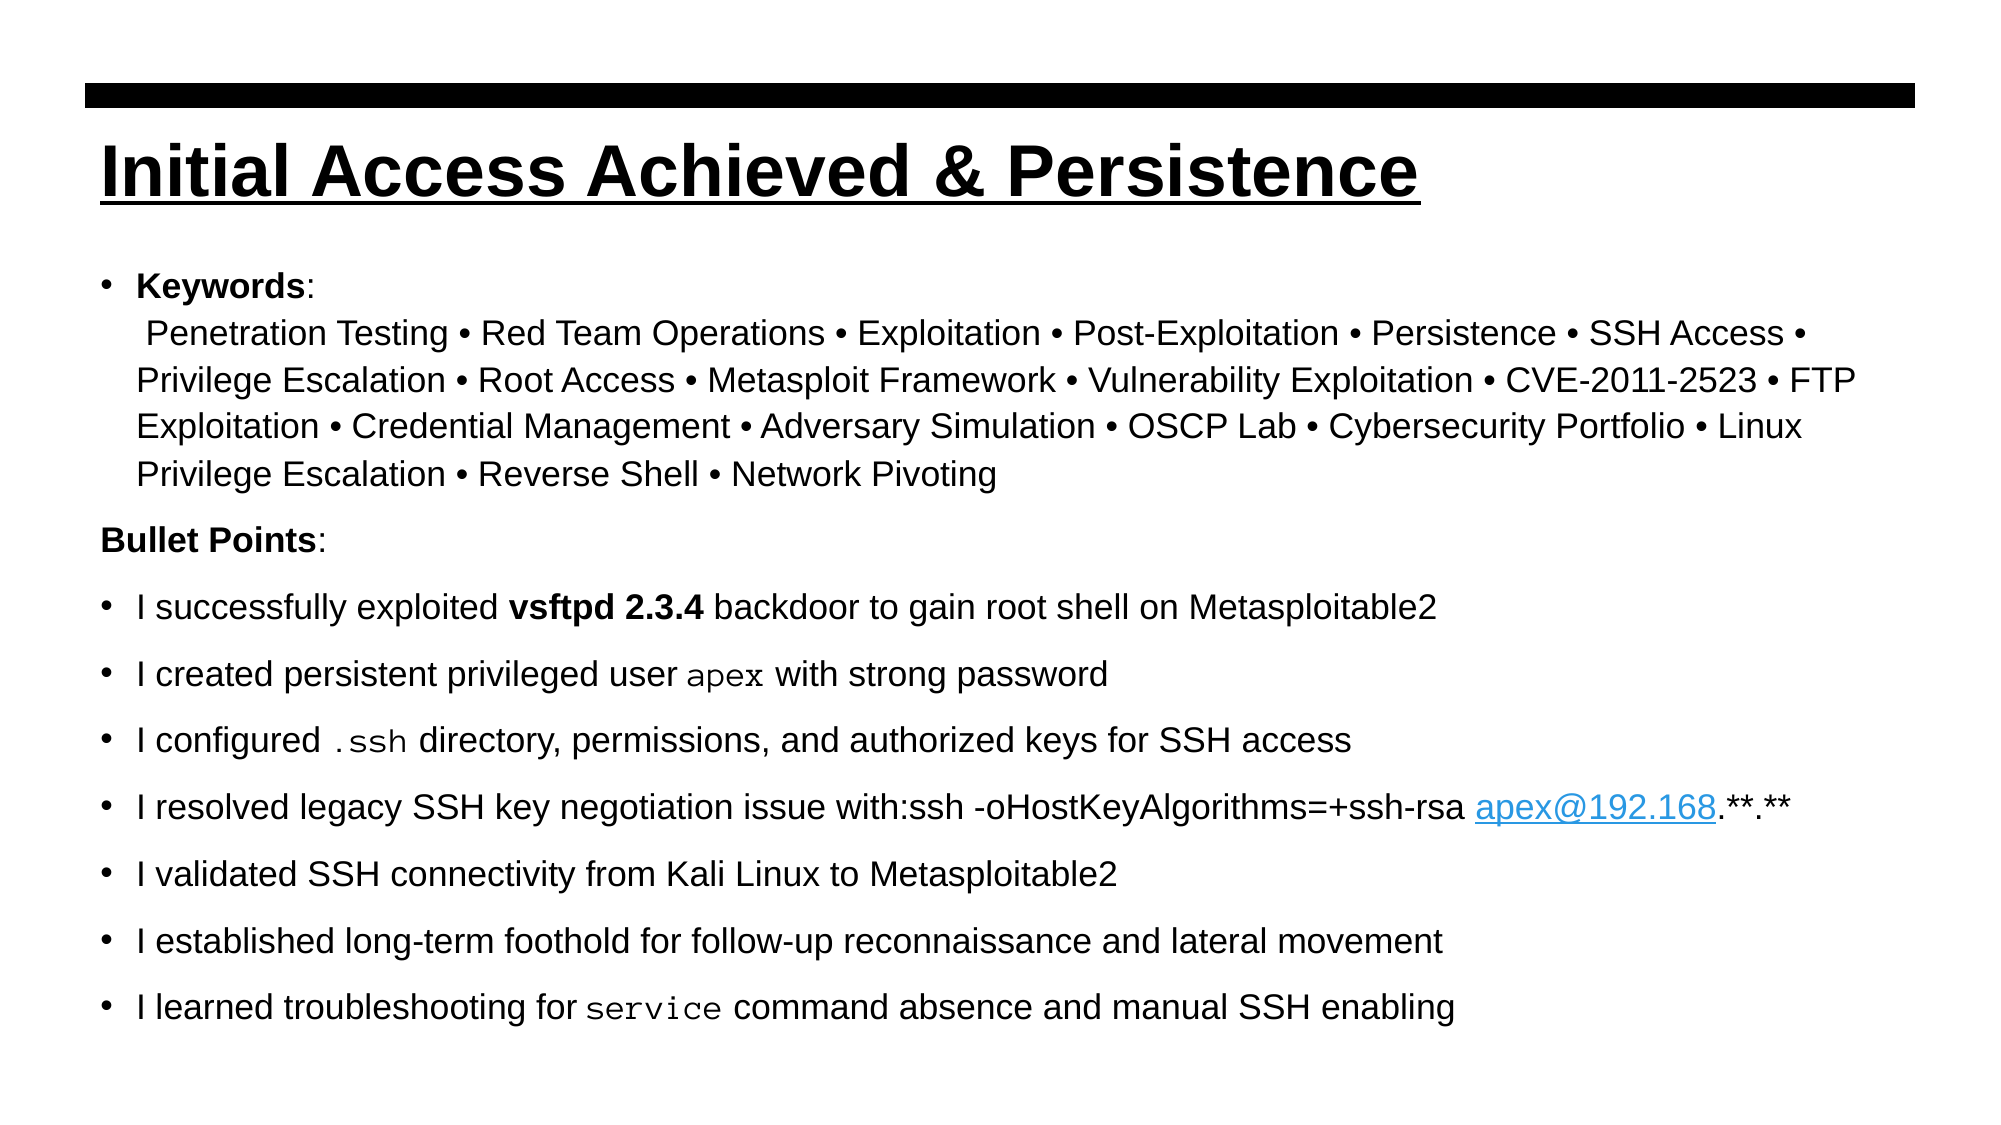

# Initial Access Achieved & Persistence
Keywords:
 Penetration Testing • Red Team Operations • Exploitation • Post-Exploitation • Persistence • SSH Access • Privilege Escalation • Root Access • Metasploit Framework • Vulnerability Exploitation • CVE-2011-2523 • FTP Exploitation • Credential Management • Adversary Simulation • OSCP Lab • Cybersecurity Portfolio • Linux Privilege Escalation • Reverse Shell • Network Pivoting
Bullet Points:
I successfully exploited vsftpd 2.3.4 backdoor to gain root shell on Metasploitable2
I created persistent privileged user apex with strong password
I configured .ssh directory, permissions, and authorized keys for SSH access
I resolved legacy SSH key negotiation issue with:ssh -oHostKeyAlgorithms=+ssh-rsa apex@192.168.**.**
I validated SSH connectivity from Kali Linux to Metasploitable2
I established long-term foothold for follow-up reconnaissance and lateral movement
I learned troubleshooting for service command absence and manual SSH enabling